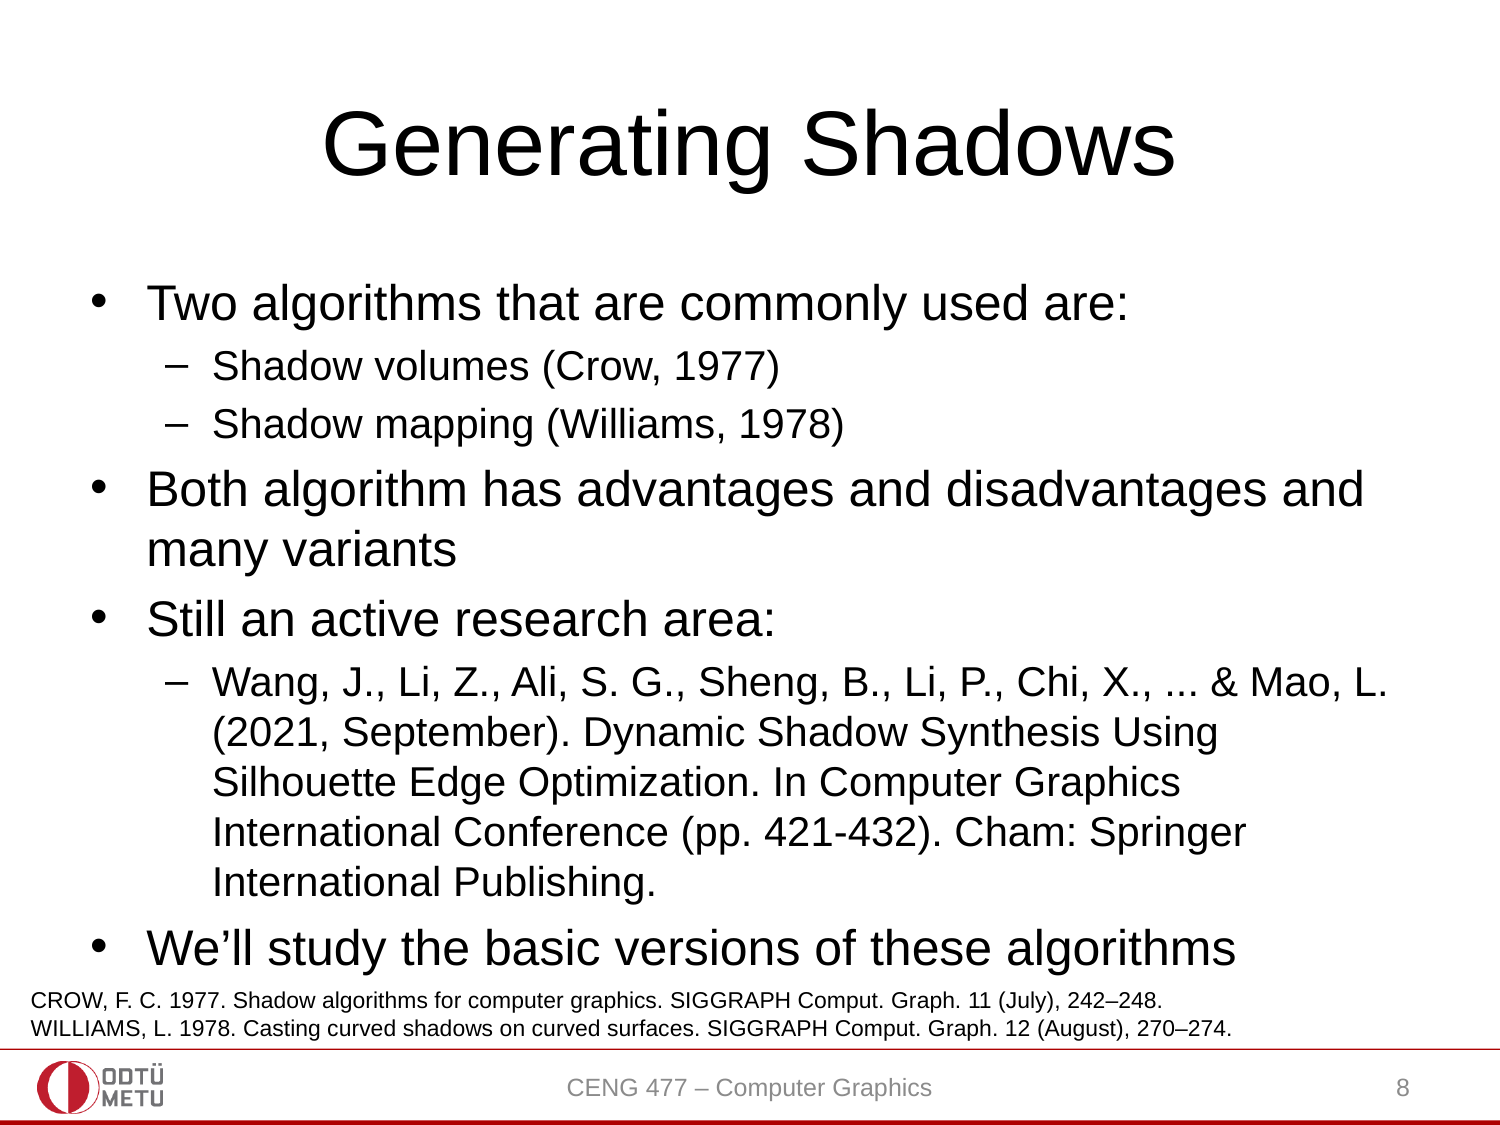

# Generating Shadows
Two algorithms that are commonly used are:
Shadow volumes (Crow, 1977)
Shadow mapping (Williams, 1978)
Both algorithm has advantages and disadvantages and many variants
Still an active research area:
Wang, J., Li, Z., Ali, S. G., Sheng, B., Li, P., Chi, X., ... & Mao, L. (2021, September). Dynamic Shadow Synthesis Using Silhouette Edge Optimization. In Computer Graphics International Conference (pp. 421-432). Cham: Springer International Publishing.
We’ll study the basic versions of these algorithms
CROW, F. C. 1977. Shadow algorithms for computer graphics. SIGGRAPH Comput. Graph. 11 (July), 242–248.
WILLIAMS, L. 1978. Casting curved shadows on curved surfaces. SIGGRAPH Comput. Graph. 12 (August), 270–274.

CENG 477 – Computer Graphics
8